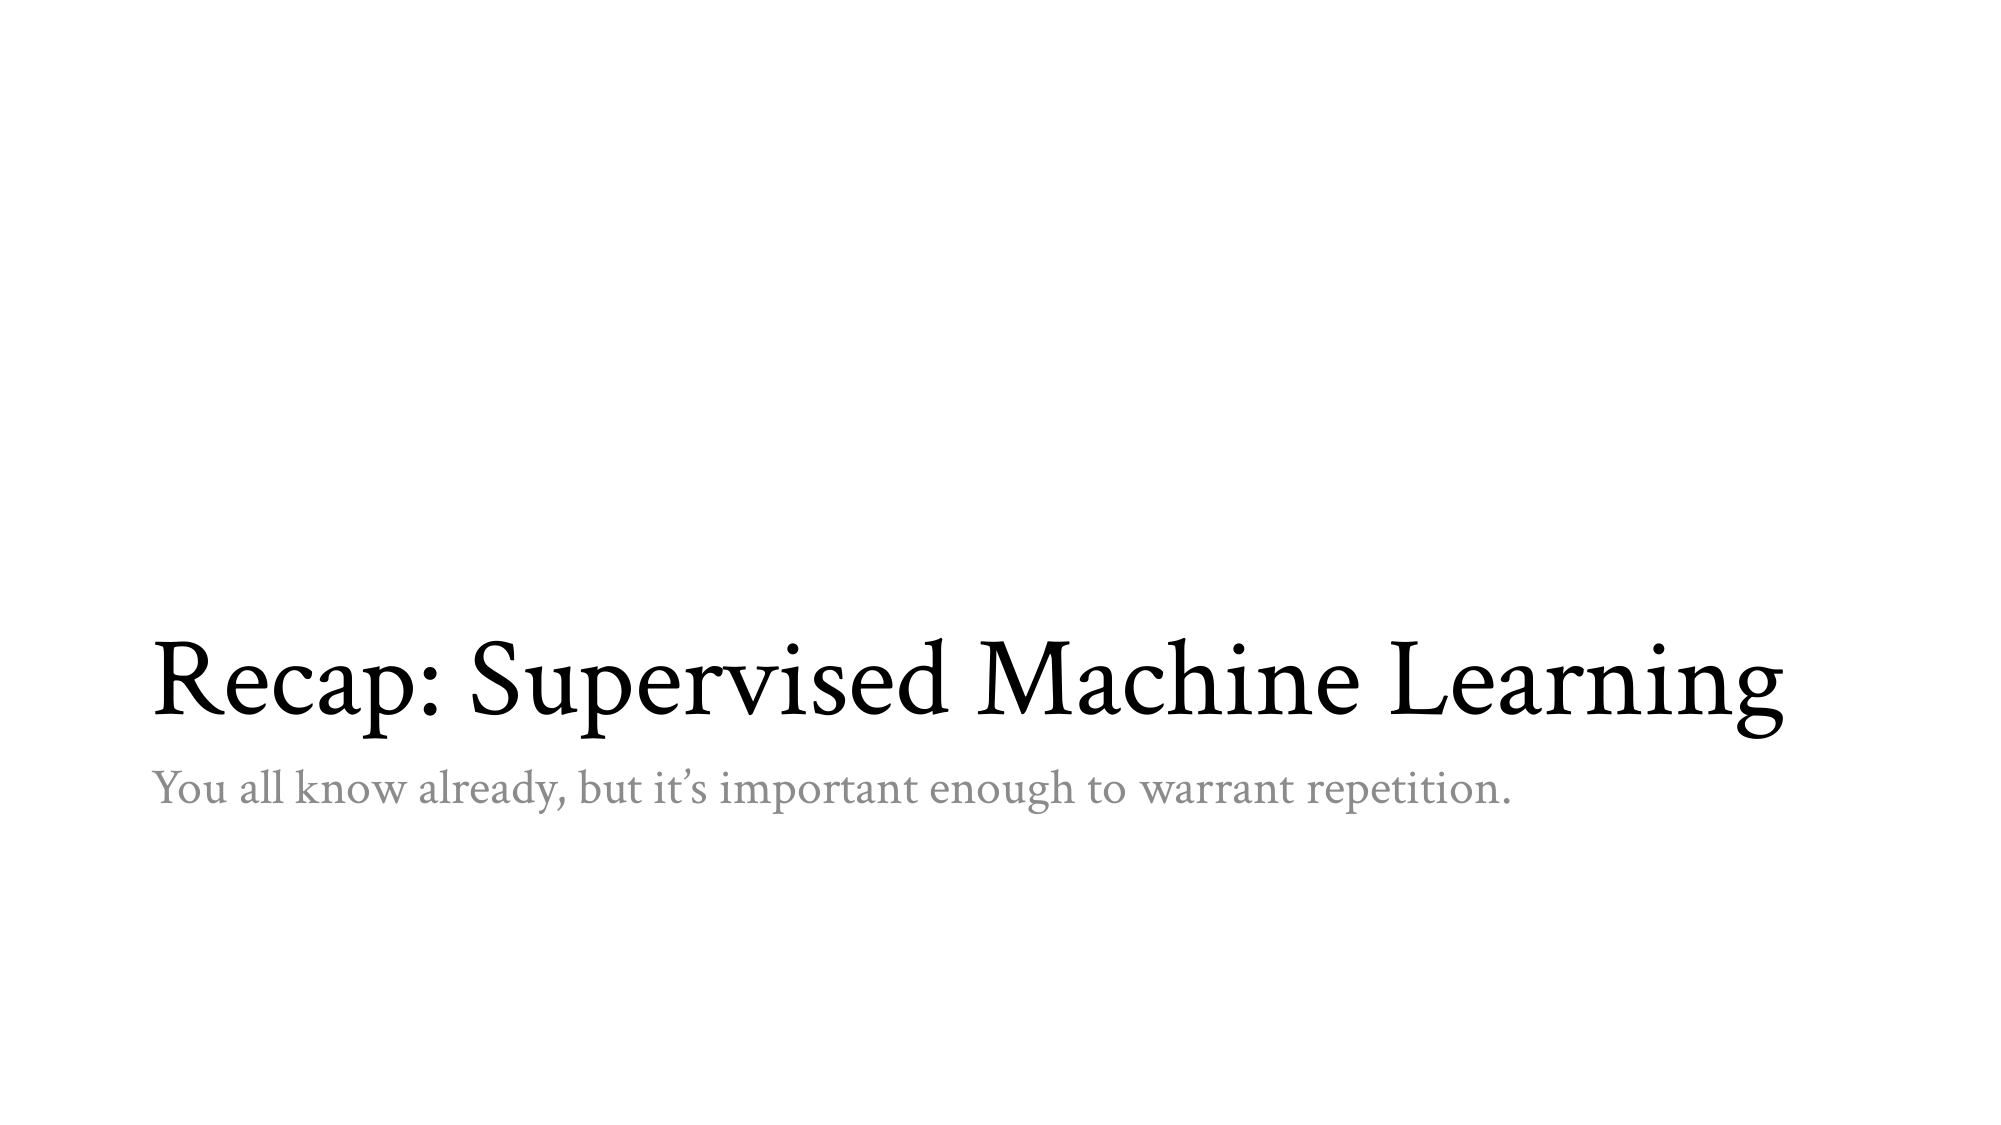

Recap: Supervised Machine Learning
You all know already, but it’s important enough to warrant repetition.